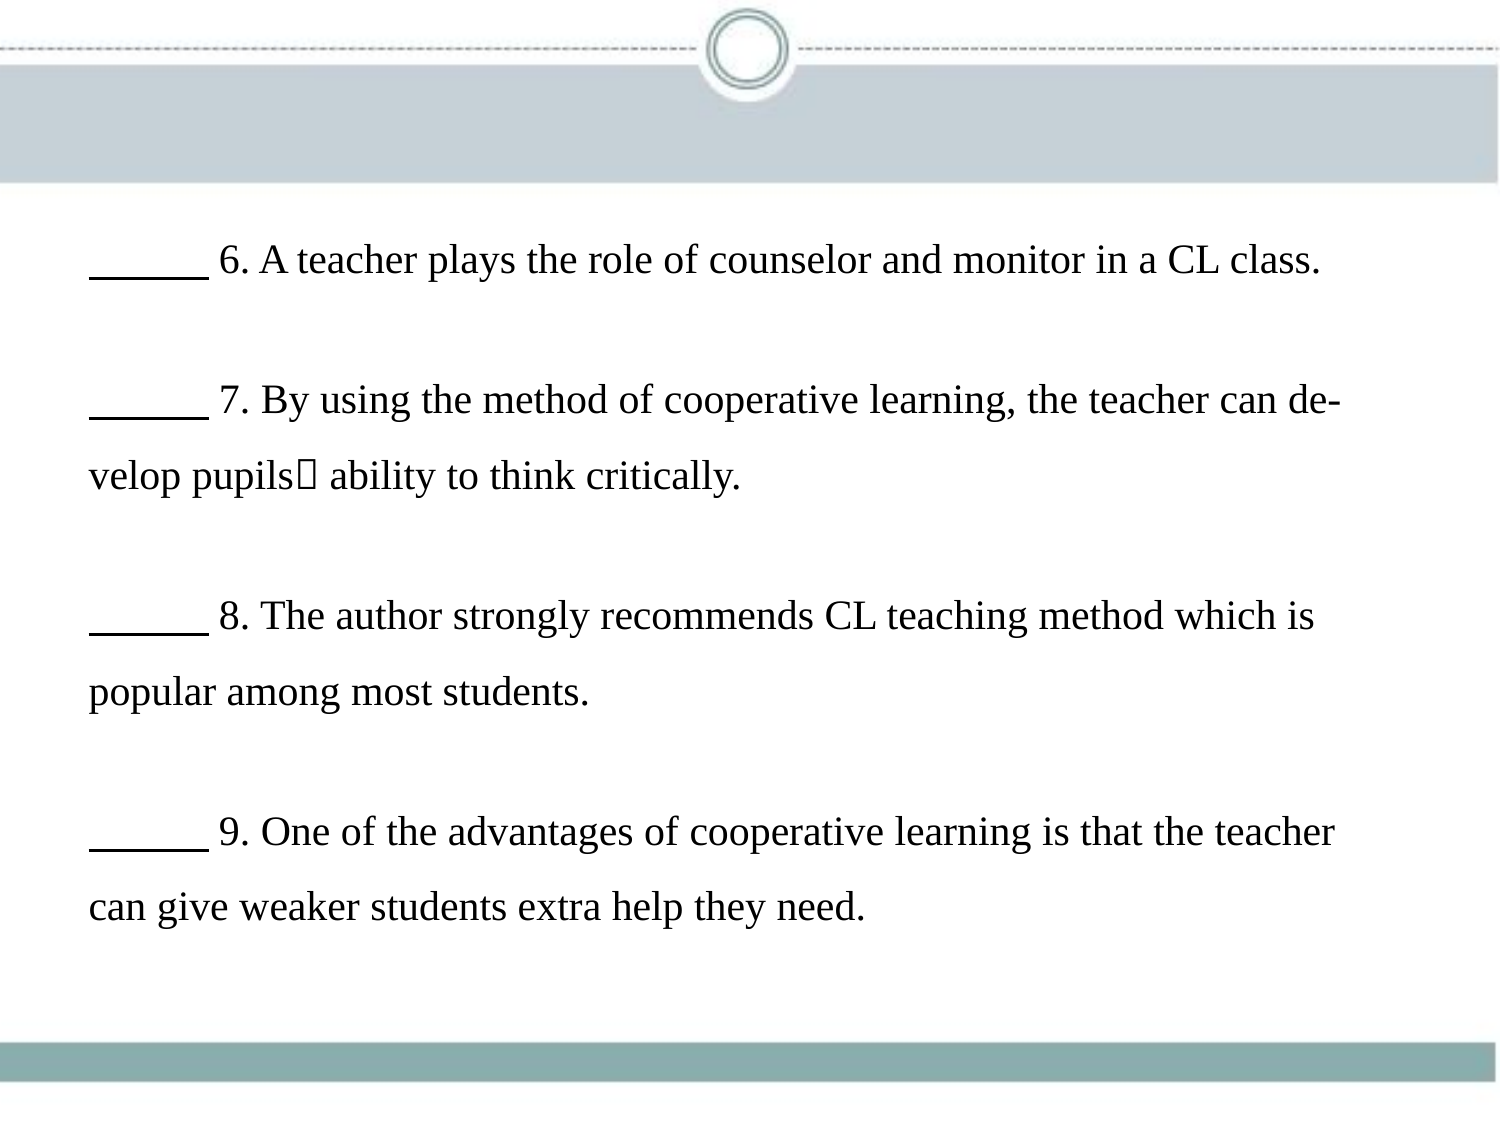

6. A teacher plays the role of counselor and monitor in a CL class.
　　    7. By using the method of cooperative learning, the teacher can de-
velop pupils􀆳 ability to think critically.
　　    8. The author strongly recommends CL teaching method which is
popular among most students.
　　    9. One of the advantages of cooperative learning is that the teacher
can give weaker students extra help they need.